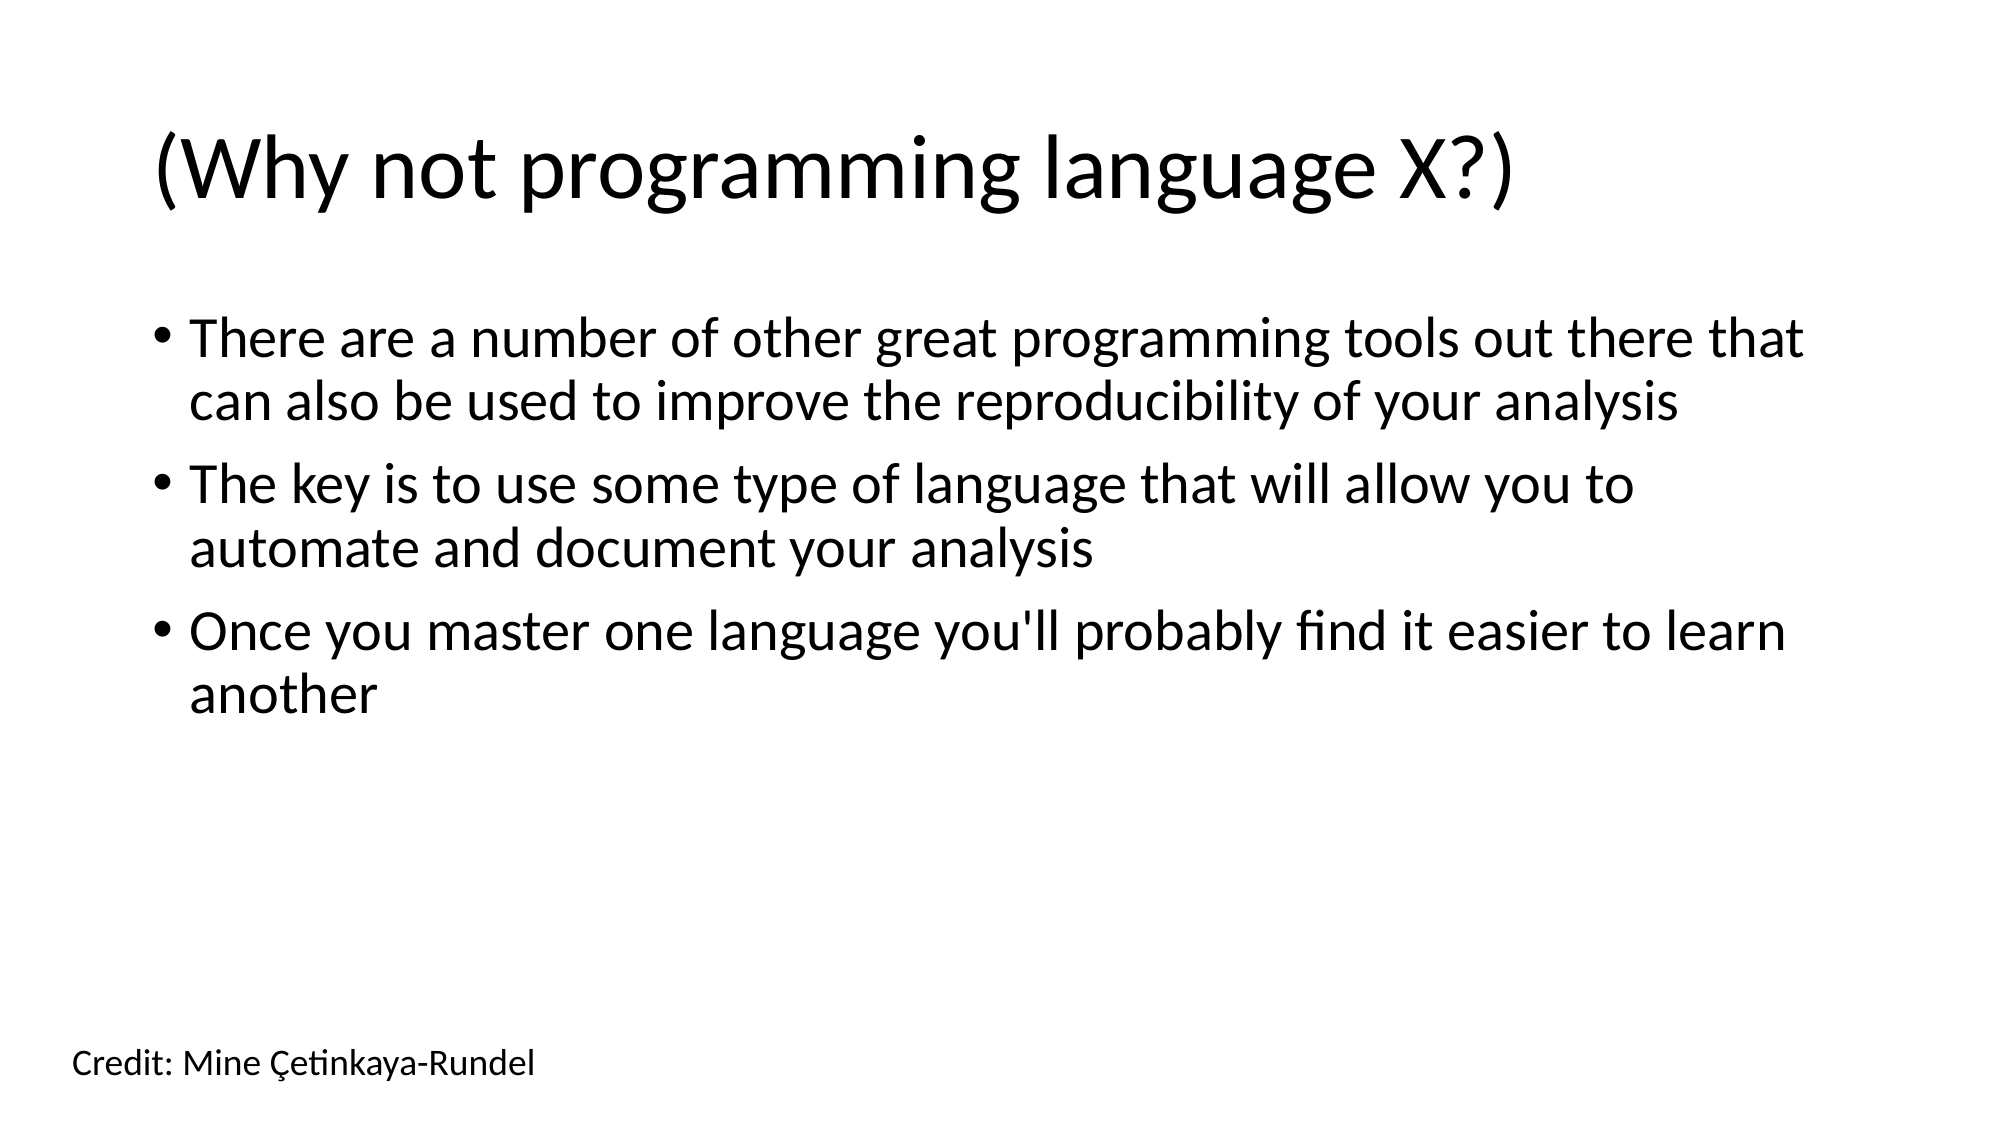

# (Why not programming language X?)
There are a number of other great programming tools out there that can also be used to improve the reproducibility of your analysis
The key is to use some type of language that will allow you to automate and document your analysis
Once you master one language you'll probably find it easier to learn another

Credit: Mine Çetinkaya-Rundel